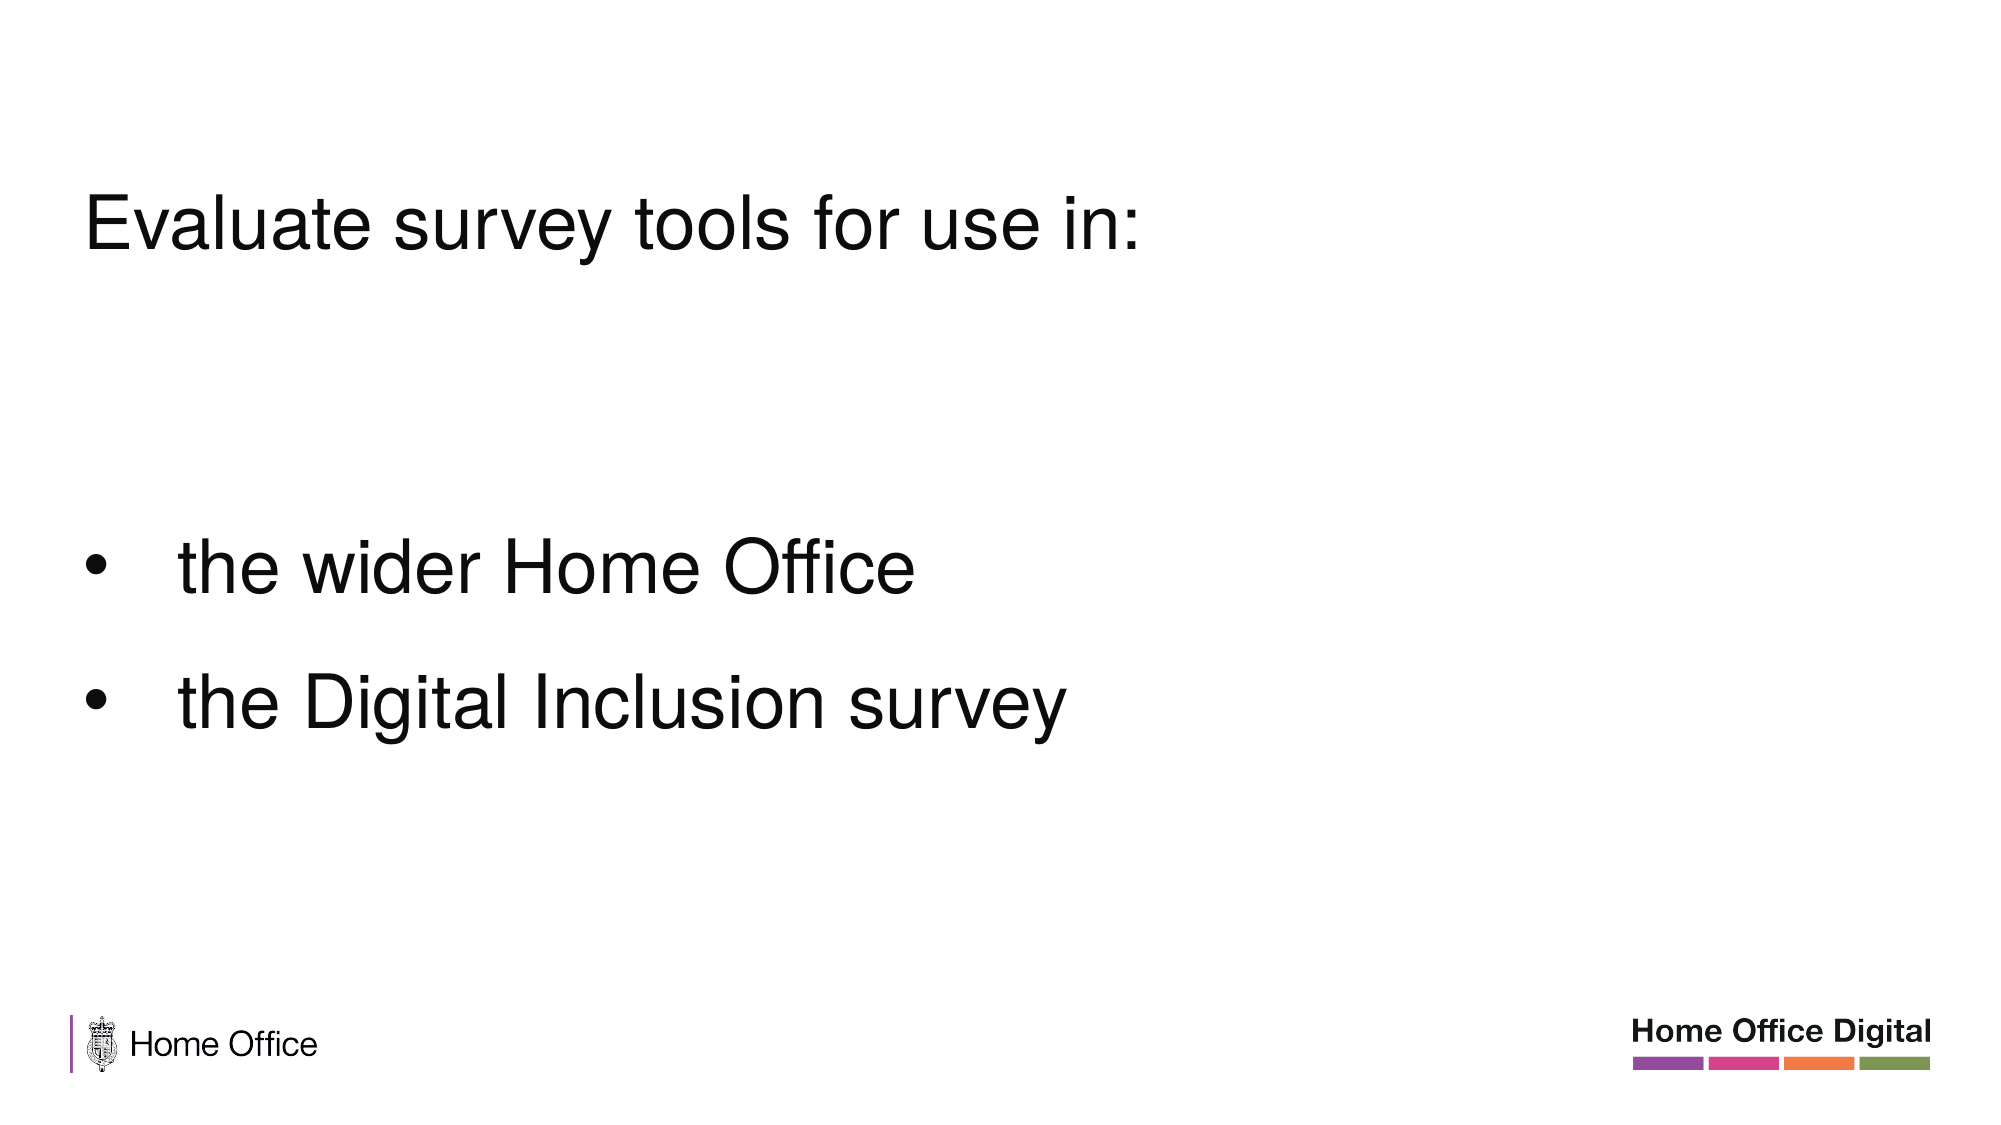

Evaluate survey tools for use in:
the wider Home Office
the Digital Inclusion survey